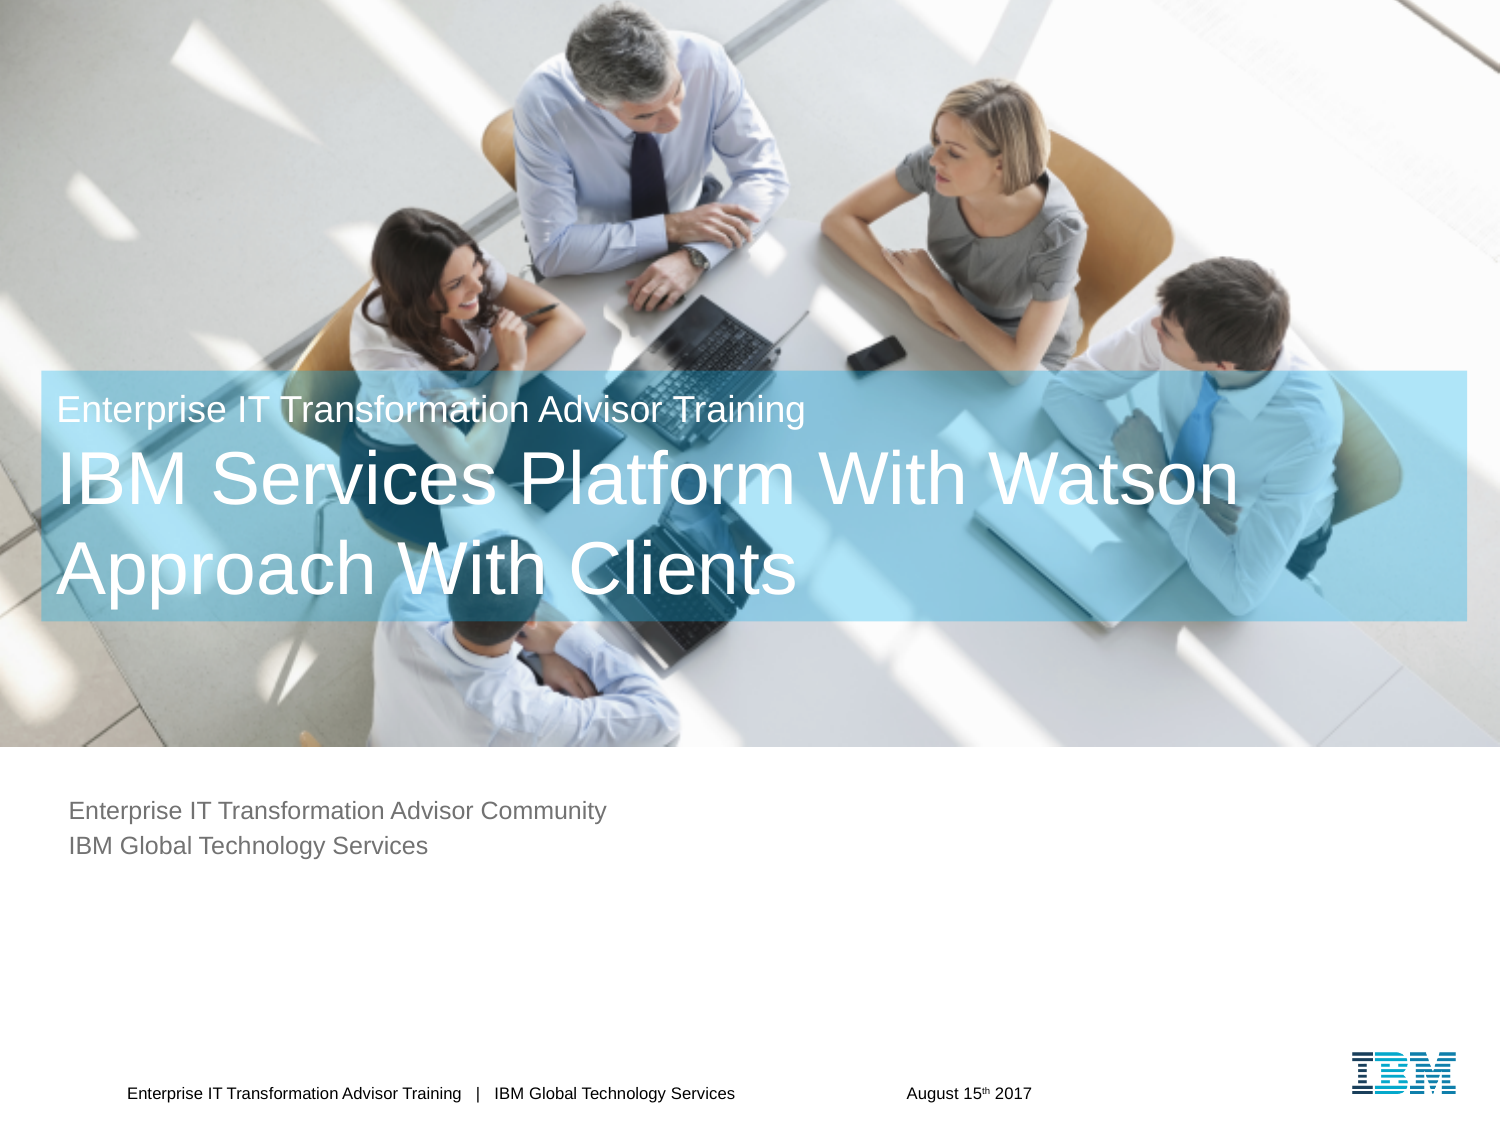

# Enterprise IT Transformation Advisor Training IBM Services Platform With Watson Approach With Clients
Enterprise IT Transformation Advisor Community
IBM Global Technology Services
Enterprise IT Transformation Advisor Training   |   IBM Global Technology Services
August 15th 2017